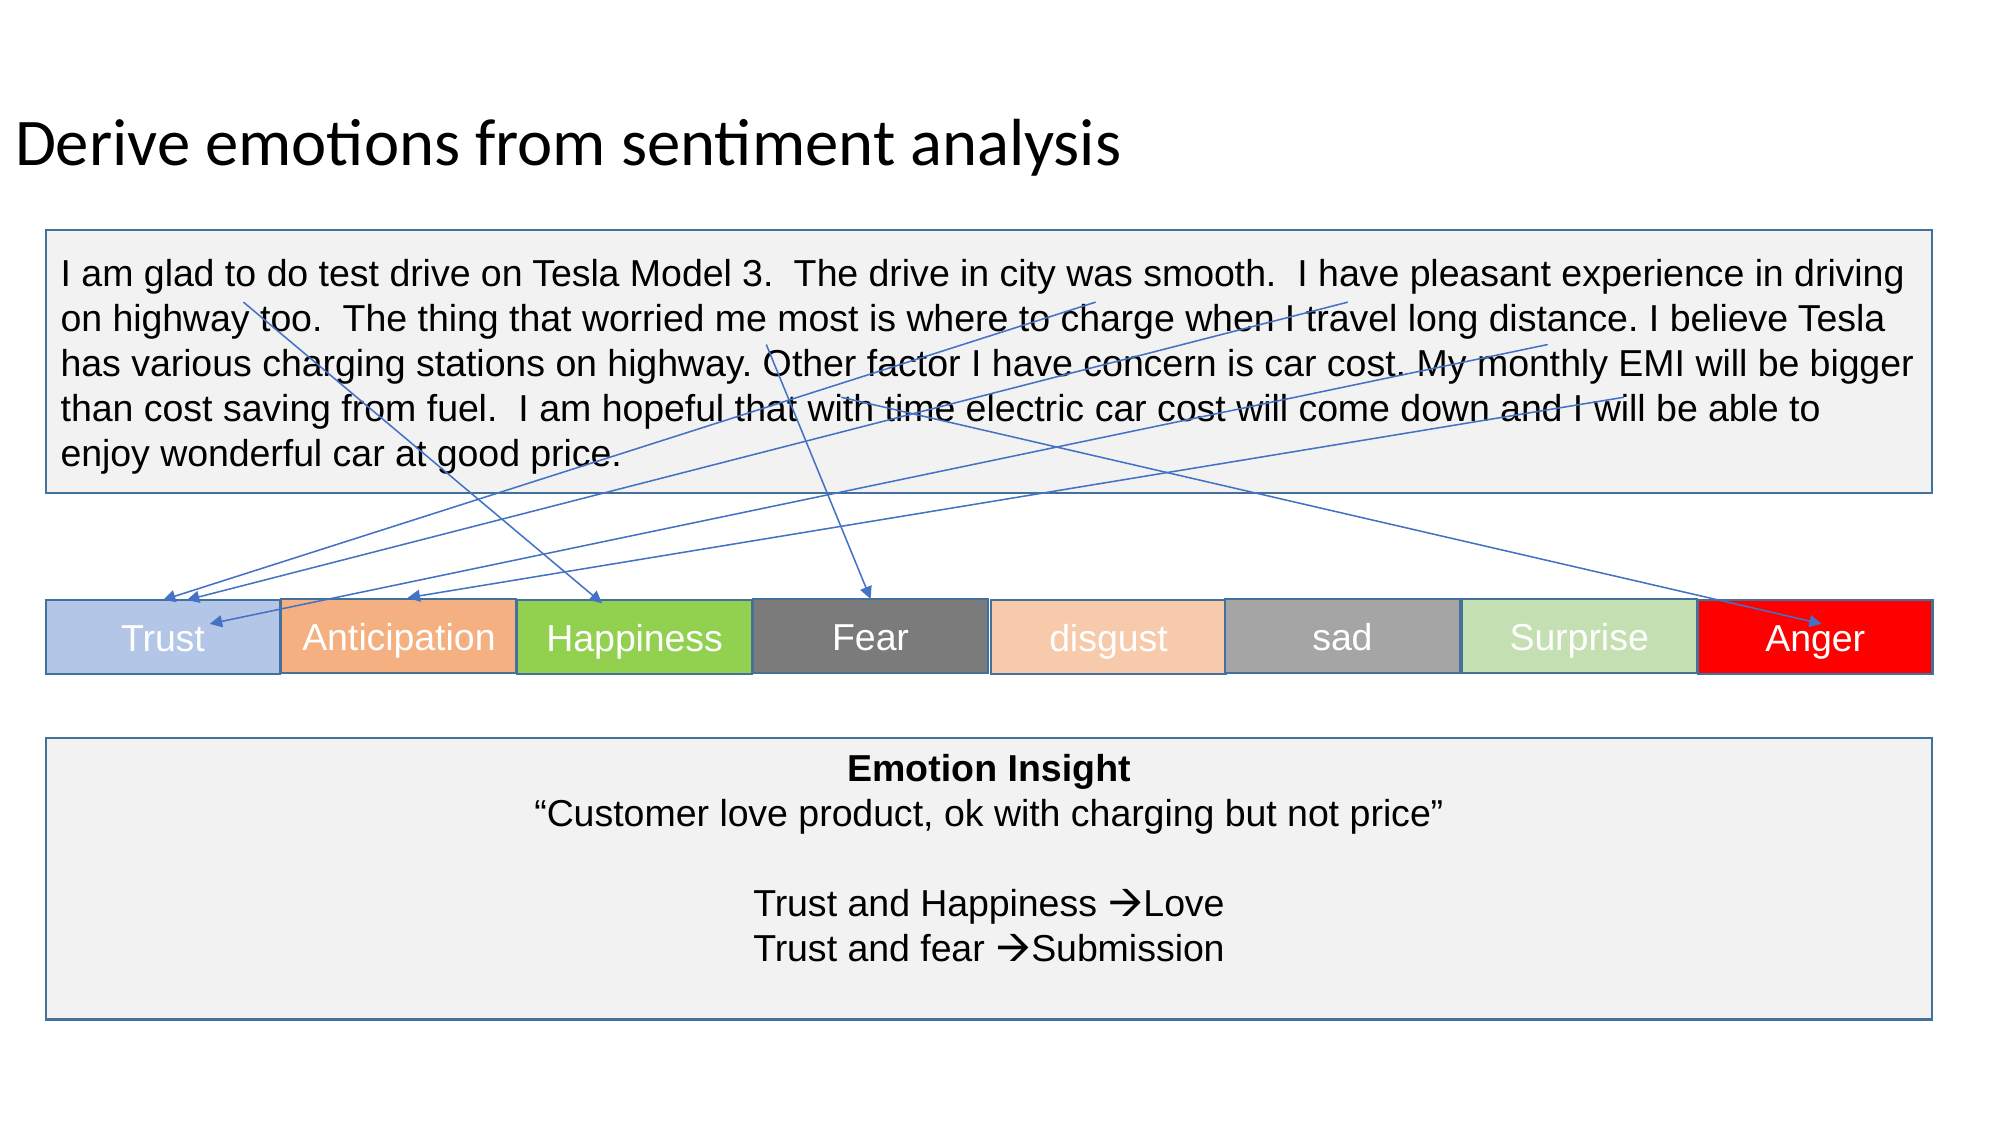

Derive emotions from sentiment analysis
I am glad to do test drive on Tesla Model 3.  The drive in city was smooth.  I have pleasant experience in driving on highway too.  The thing that worried me most is where to charge when I travel long distance. I believe Tesla has various charging stations on highway. Other factor I have concern is car cost. My monthly EMI will be bigger than cost saving from fuel.  I am hopeful that with time electric car cost will come down and I will be able to enjoy wonderful car at good price.
Anticipation
Fear
sad
Surprise
Trust
Happiness
disgust
Anger
Emotion Insight
“Customer love product, ok with charging but not price”

Trust and Happiness 🡪Love
Trust and fear 🡪Submission